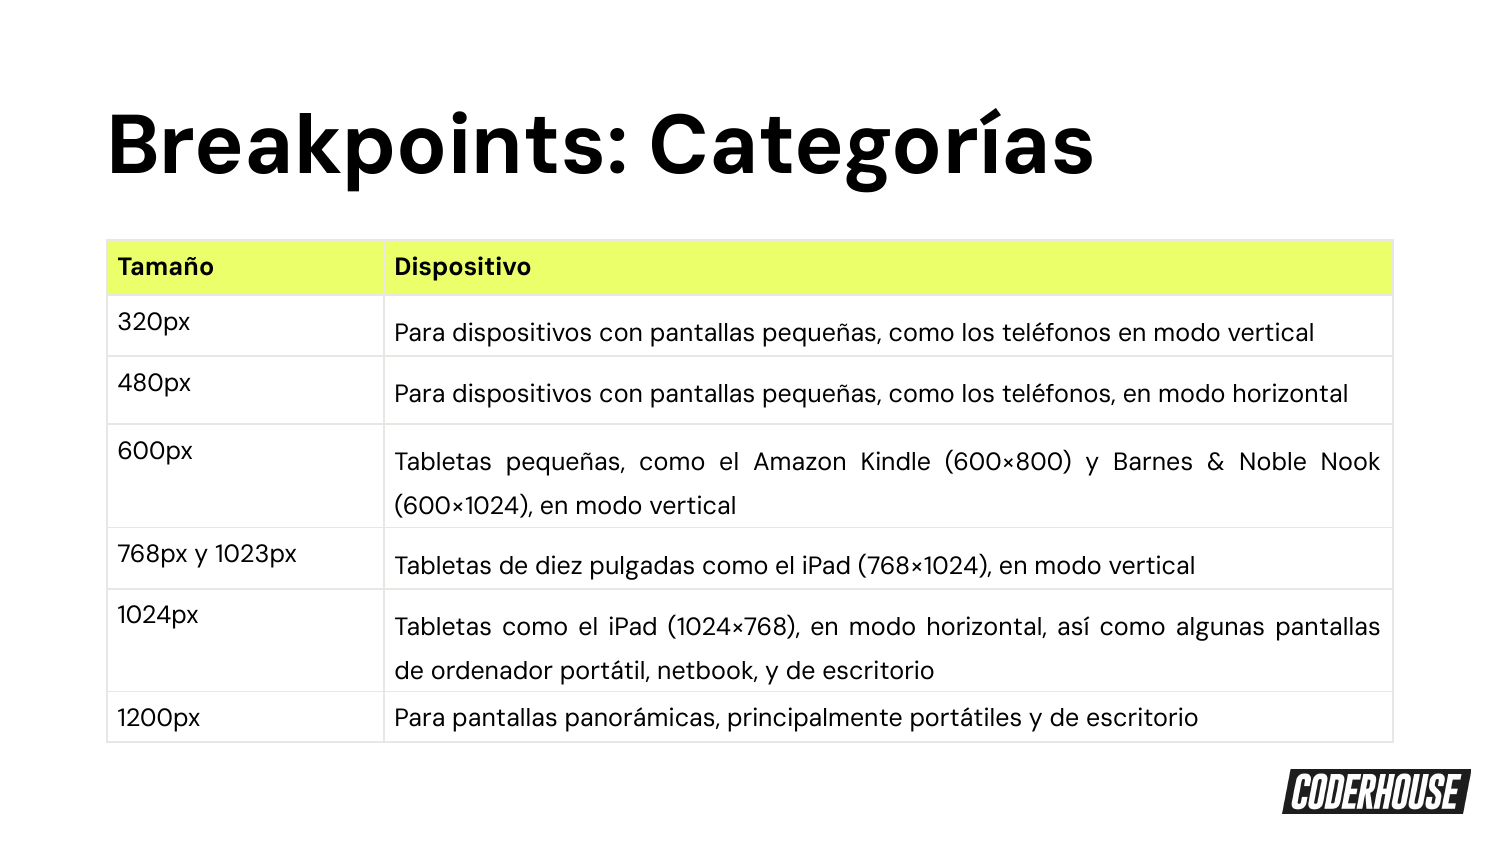

Breakpoints: Categorías
| Tamaño | Dispositivo |
| --- | --- |
| 320px | Para dispositivos con pantallas pequeñas, como los teléfonos en modo vertical |
| 480px | Para dispositivos con pantallas pequeñas, como los teléfonos, en modo horizontal |
| 600px | Tabletas pequeñas, como el Amazon Kindle (600×800) y Barnes & Noble Nook (600×1024), en modo vertical |
| 768px y 1023px | Tabletas de diez pulgadas como el iPad (768×1024), en modo vertical |
| 1024px | Tabletas como el iPad (1024×768), en modo horizontal, así como algunas pantallas de ordenador portátil, netbook, y de escritorio |
| 1200px | Para pantallas panorámicas, principalmente portátiles y de escritorio |